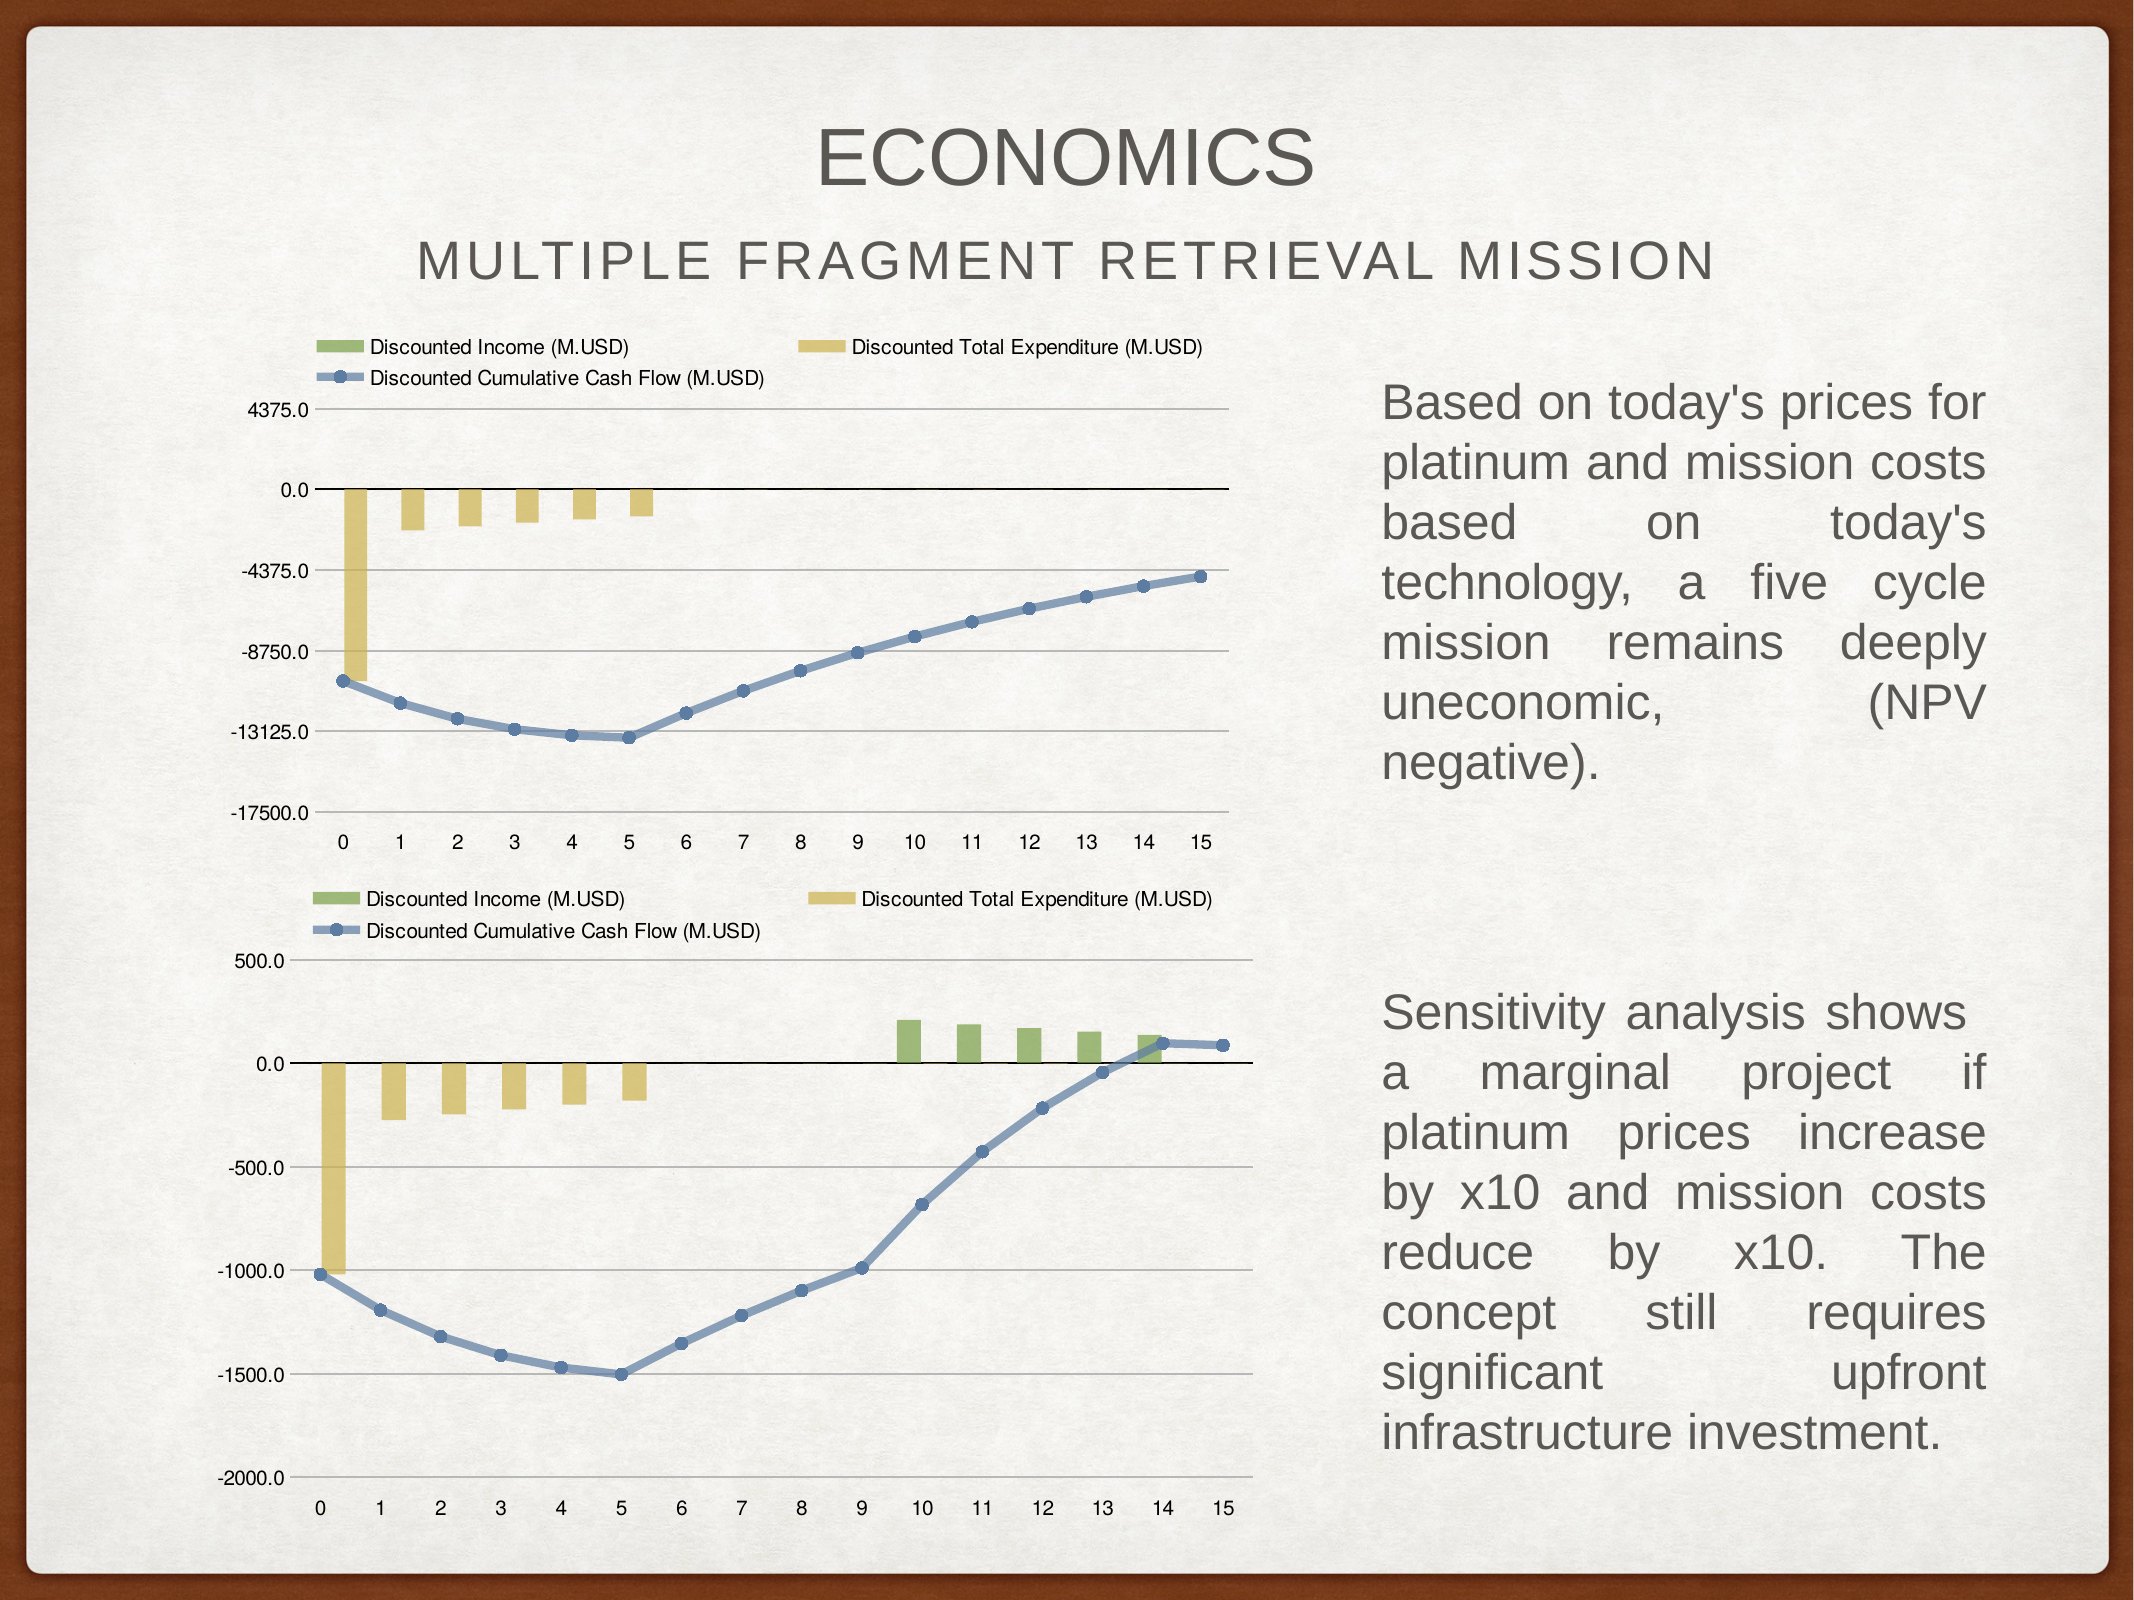

# Economics
Multiple fragment Retrieval Mission

### Chart

| Category | Discounted Income (M.USD) | Discounted Total Expenditure (M.USD) | Discounted Cumulative Cash Flow (M.USD) |
|---|---|---|---|
| 0 | 0.0 | -10400.0 | -10400.0 |
| 1 | 0.0 | -2236.221 | -11596.221 |
| 2 | 0.0 | -2012.5989 | -12449.1978 |
| 3 | 0.0 | -1811.33901 | -13015.61703 |
| 4 | 0.0 | -1630.205109 | -13344.260436 |
| 5 | 0.0 | -1467.184598 | -13477.018991 |
| 6 | 0.0 | -9.534052 | -12138.851143 |
| 7 | 0.0 | -8.580646 | -10933.546675 |
| 8 | 0.0 | -7.722582 | -9847.914589 |
| 9 | 0.0 | -6.950324 | -8870.073454 |
| 10 | 2.092071 | -6.359895 | -7987.333933 |
| 11 | 1.882864 | -5.723905 | -7192.441581 |
| 12 | 1.694577 | -5.151515 | -6476.654361 |
| 13 | 1.525119 | -4.636363 | -5832.100168 |
| 14 | 1.372608 | -4.172727 | -5251.690271 |
| 15 | 0.0 | -3.693687 | -4730.214931 |
Based on today's prices for platinum and mission costs based on today's technology, a five cycle mission remains deeply uneconomic, (NPV negative).

### Chart

| Category | Discounted Income (M.USD) | Discounted Total Expenditure (M.USD) | Discounted Cumulative Cash Flow (M.USD) |
|---|---|---|---|
| 0 | 0.0 | -1020.0 | -1020.0 |
| 1 | 0.0 | -274.7511 | -1192.7511 |
| 2 | 0.0 | -247.27599 | -1320.75198 |
| 3 | 0.0 | -222.548391 | -1411.225173 |
| 4 | 0.0 | -200.293552 | -1470.396208 |
| 5 | 0.0 | -180.264197 | -1503.620784 |
| 6 | 0.0 | -0.953405 | -1354.21211 |
| 7 | 0.0 | -0.858065 | -1219.648964 |
| 8 | 0.0 | -0.772258 | -1098.456326 |
| 9 | 0.0 | -0.695032 | -989.305726 |
| 10 | 209.207064 | -1.671564 | -682.839653 |
| 11 | 188.286358 | -1.504408 | -427.773738 |
| 12 | 169.457722 | -1.353967 | -216.89261 |
| 13 | 152.51195 | -1.21857 | -43.90997 |
| 14 | 137.260755 | -1.096713 | 96.645069 |
| 15 | 0.0 | -0.369369 | 86.611193 |
Sensitivity analysis shows  a marginal project if platinum prices increase by x10 and mission costs reduce by x10. The concept still requires significant upfront infrastructure investment.